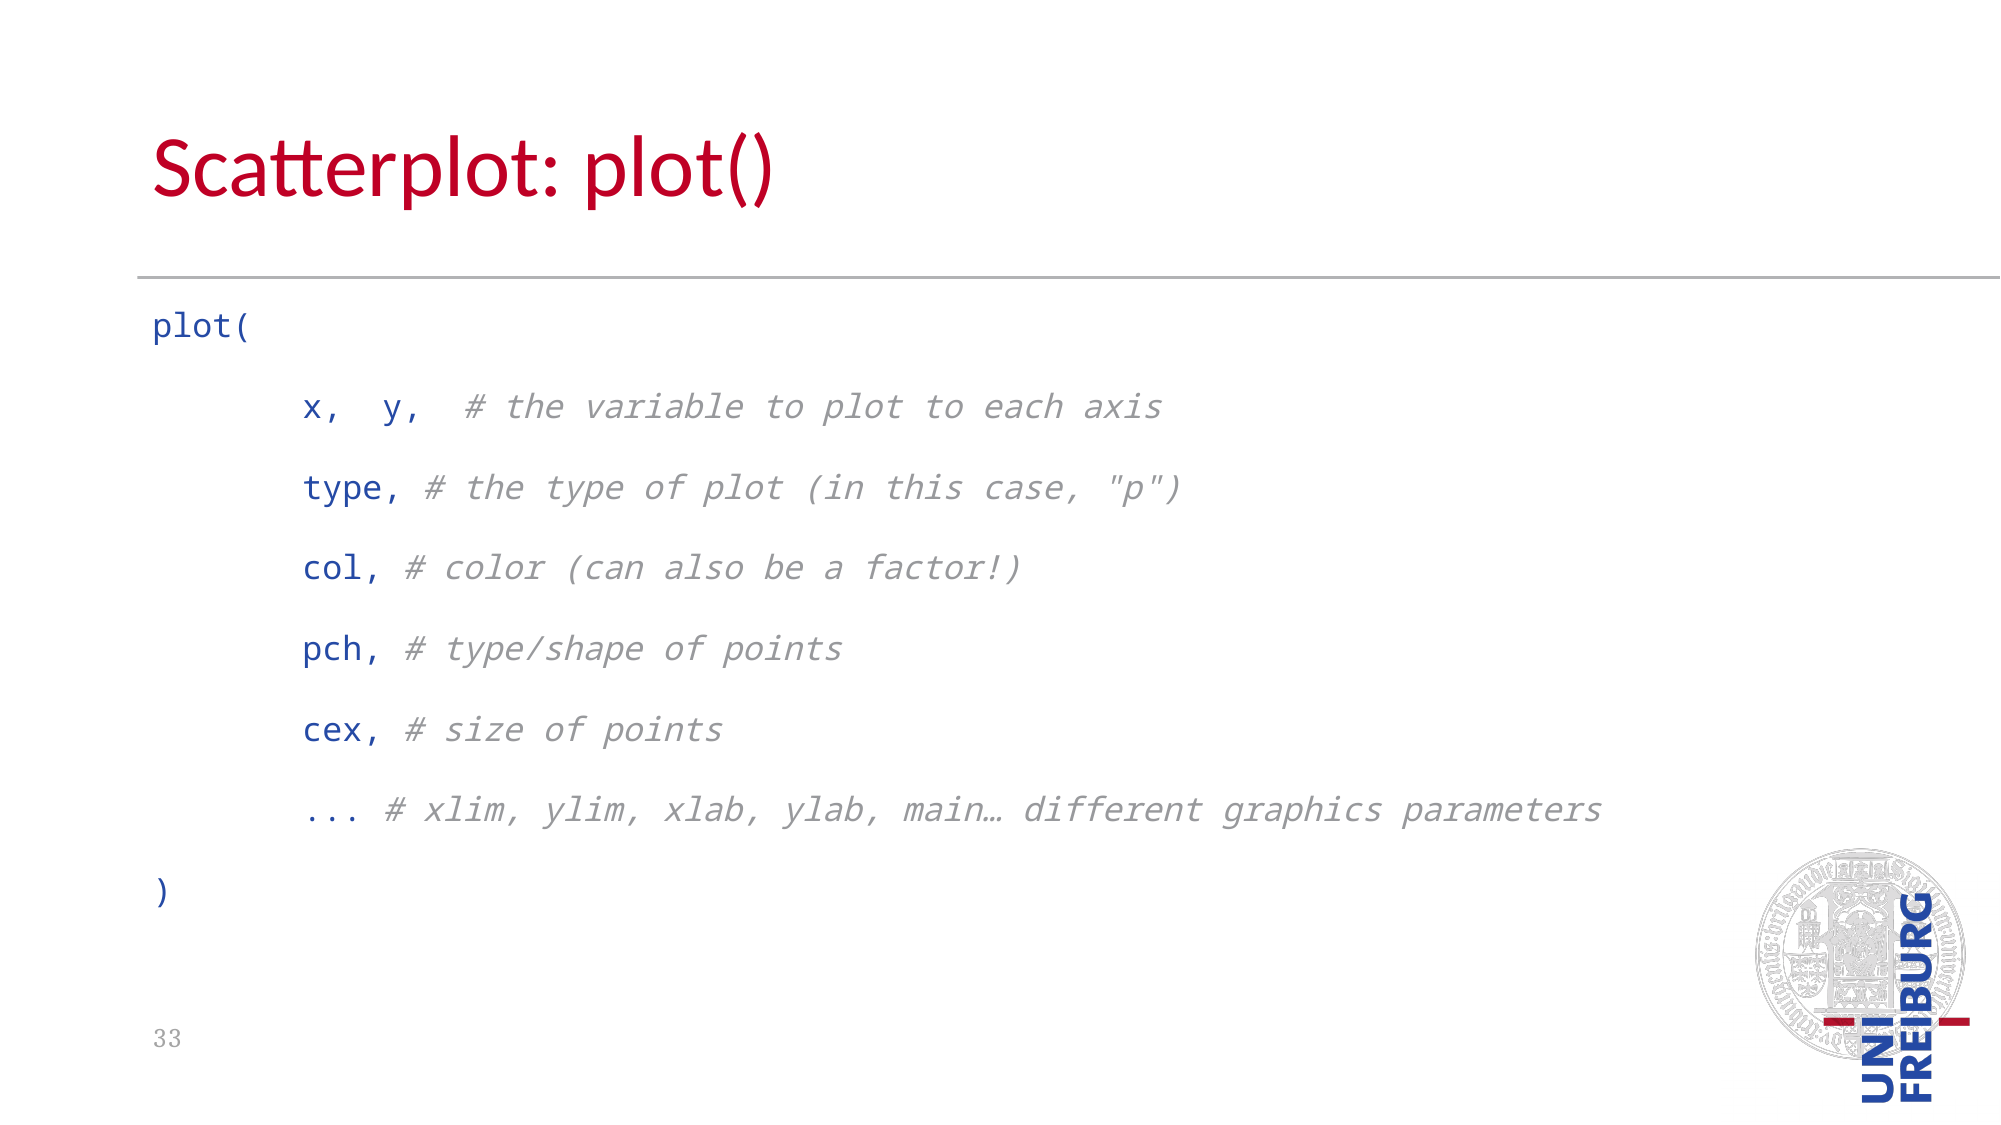

# Scatterplot: plot()
plot(
	x,  y,  # the variable to plot to each axis
	type, # the type of plot (in this case, "p")
	col, # color (can also be a factor!)
	pch, # type/shape of points
	cex, # size of points
	... # xlim, ylim, xlab, ylab, main… different graphics parameters
)
33